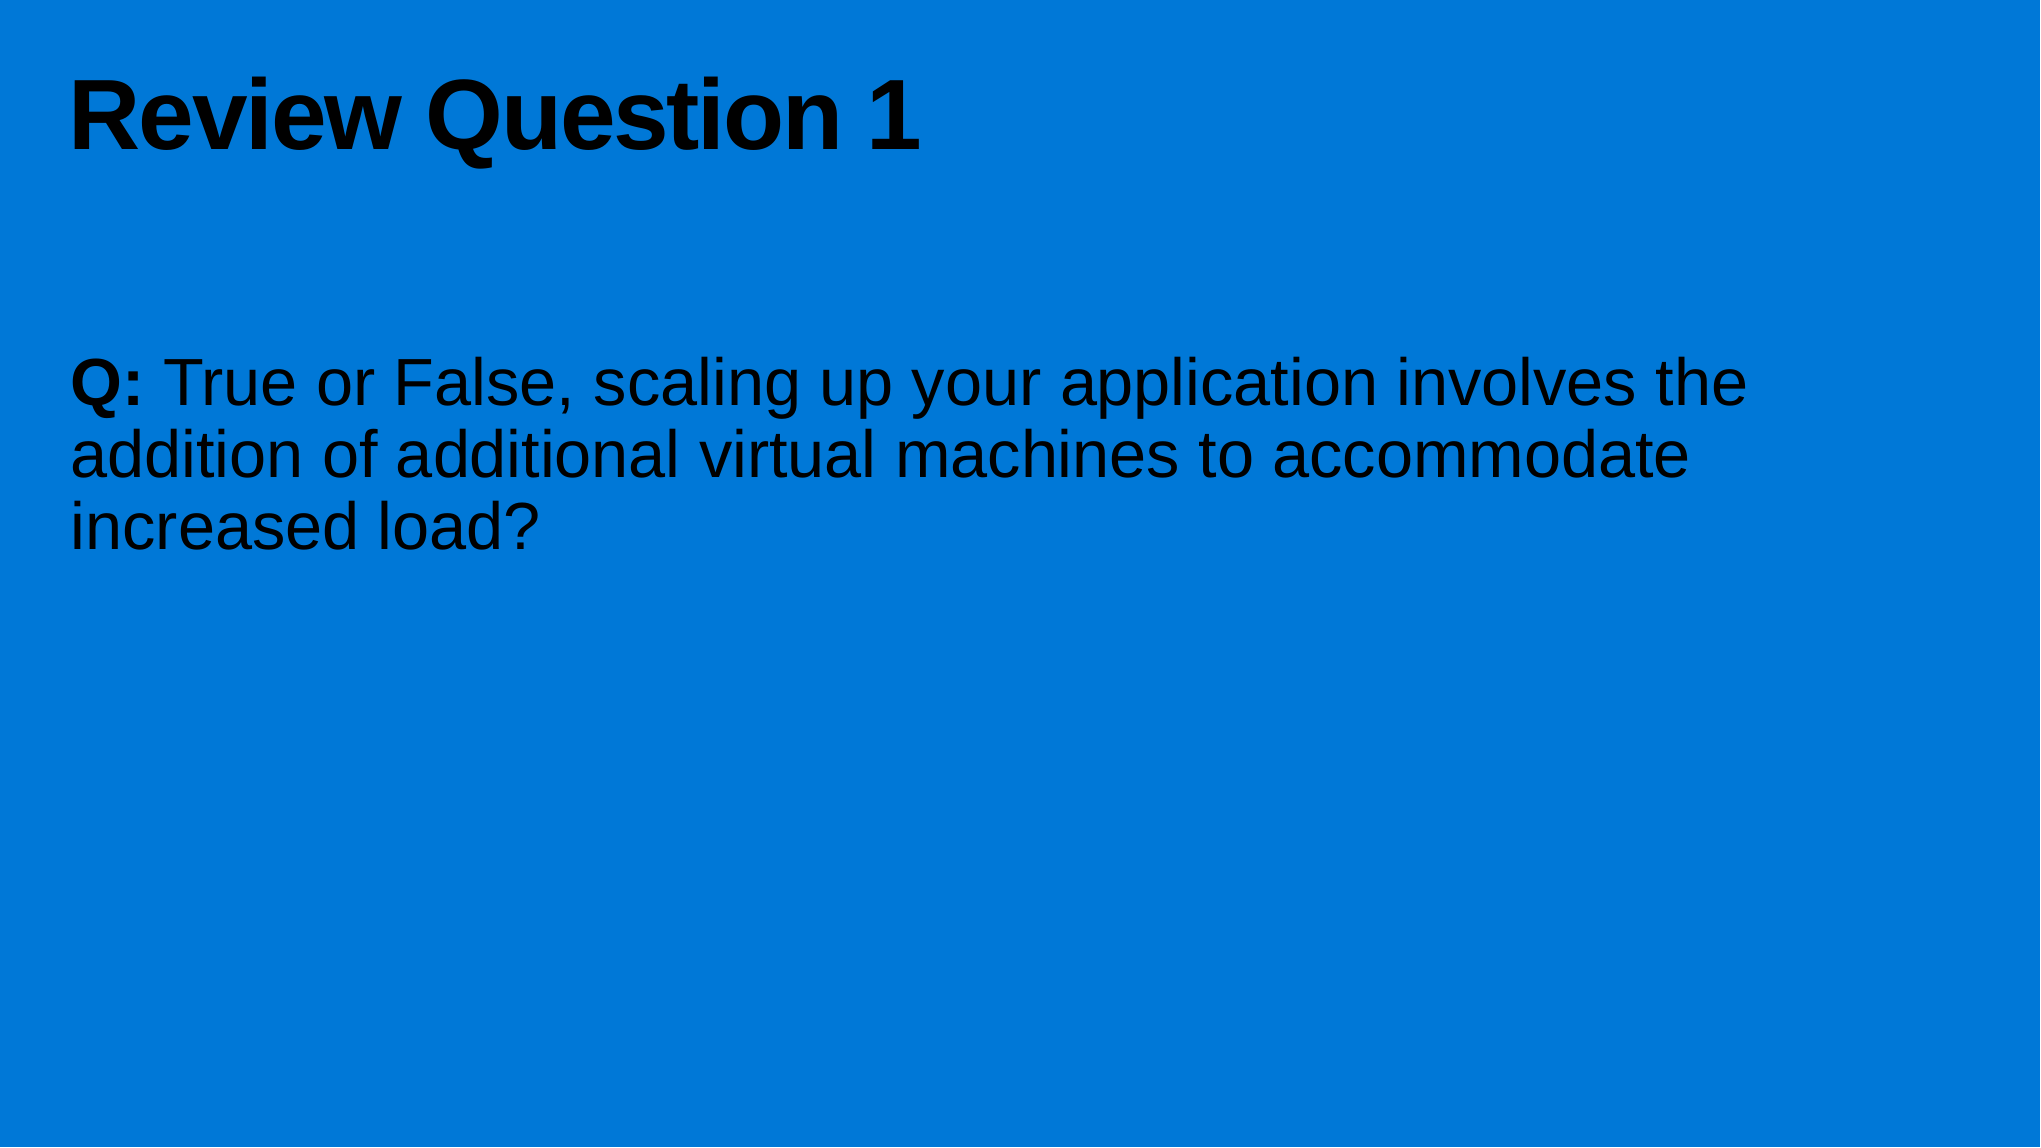

Review Question 1
Q: True or False, scaling up your application involves the addition of additional virtual machines to accommodate increased load?